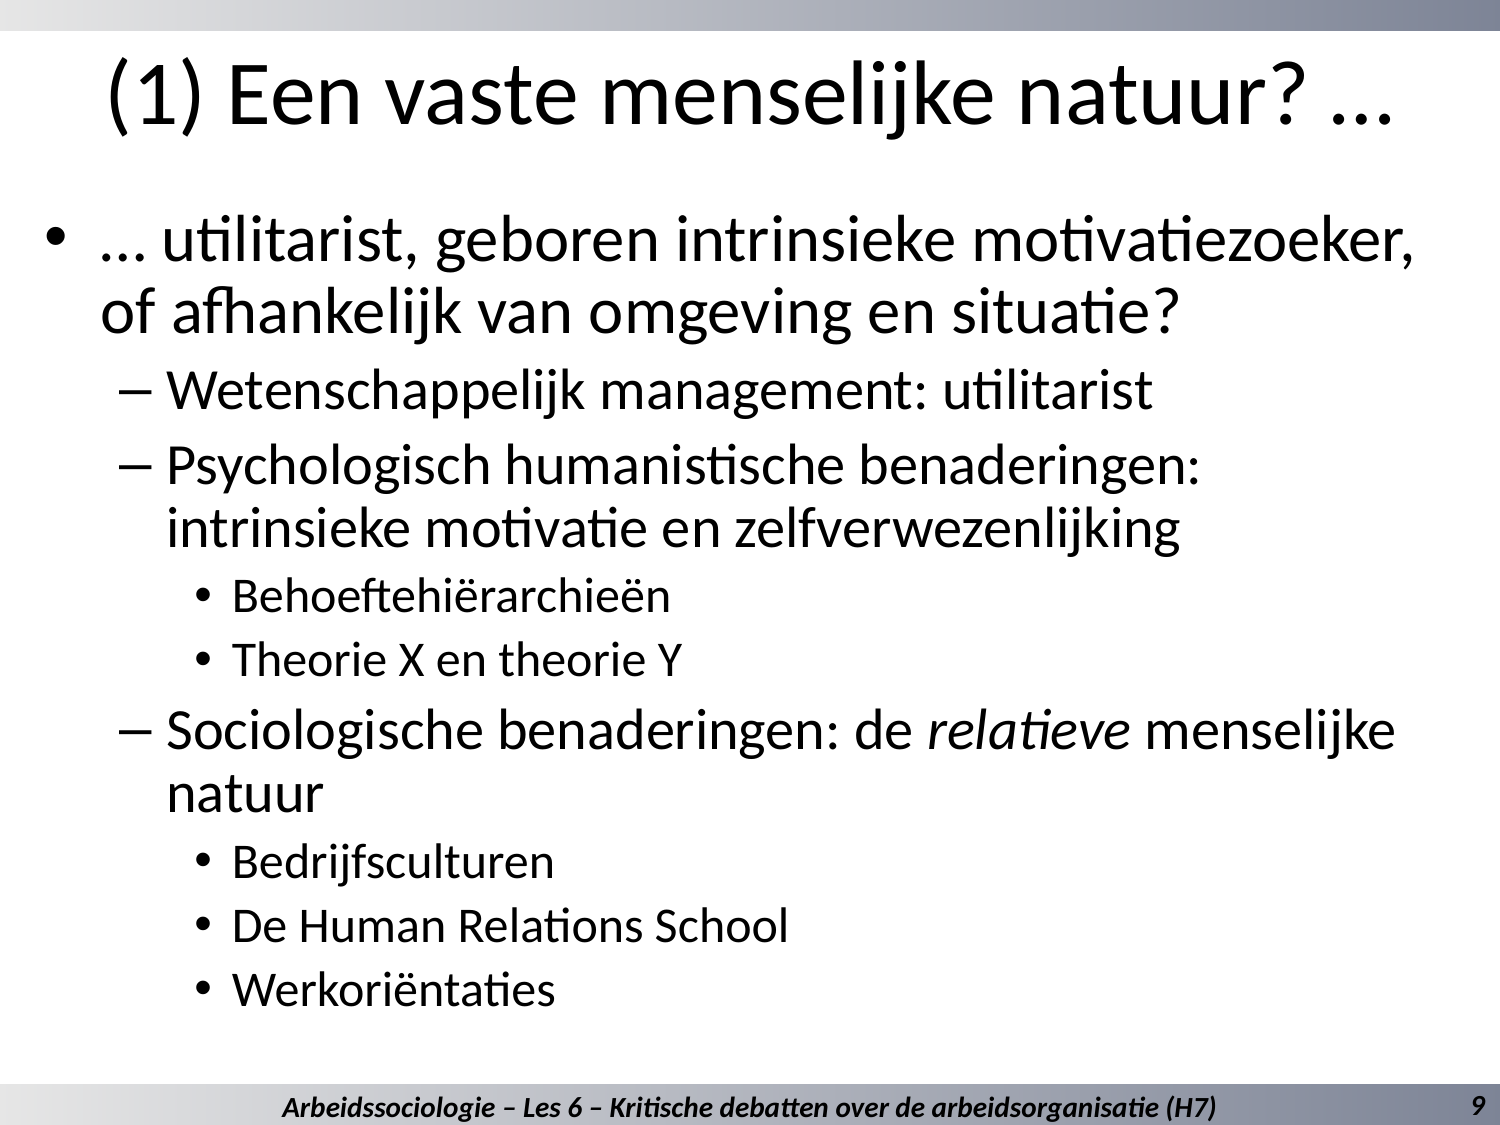

# (1) Een vaste menselijke natuur? …
… utilitarist, geboren intrinsieke motivatiezoeker, of afhankelijk van omgeving en situatie?
Wetenschappelijk management: utilitarist
Psychologisch humanistische benaderingen: intrinsieke motivatie en zelfverwezenlijking
Behoeftehiërarchieën
Theorie X en theorie Y
Sociologische benaderingen: de relatieve menselijke natuur
Bedrijfsculturen
De Human Relations School
Werkoriëntaties
9
Arbeidssociologie – Les 6 – Kritische debatten over de arbeidsorganisatie (H7)